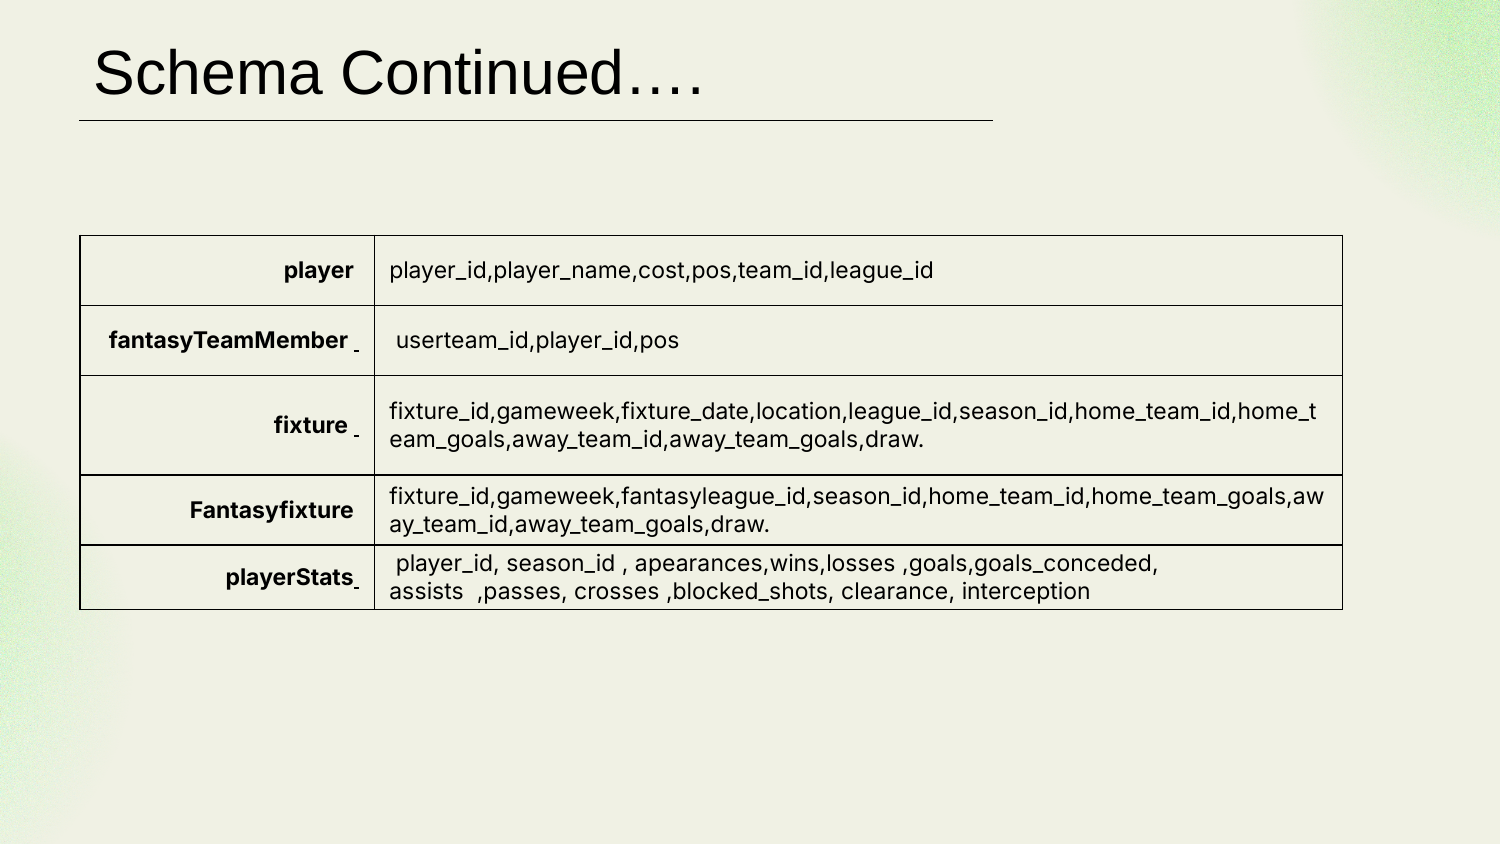

# Schema Continued….
| player | player\_id,player\_name,cost,pos,team\_id,league\_id |
| --- | --- |
| fantasyTeamMember | userteam\_id,player\_id,pos |
| fixture | fixture\_id,gameweek,fixture\_date,location,league\_id,season\_id,home\_team\_id,home\_team\_goals,away\_team\_id,away\_team\_goals,draw. |
| Fantasyfixture | fixture\_id,gameweek,fantasyleague\_id,season\_id,home\_team\_id,home\_team\_goals,away\_team\_id,away\_team\_goals,draw. |
| playerStats | player\_id, season\_id , apearances,wins,losses ,goals,goals\_conceded, assists ,passes, crosses ,blocked\_shots, clearance, interception |